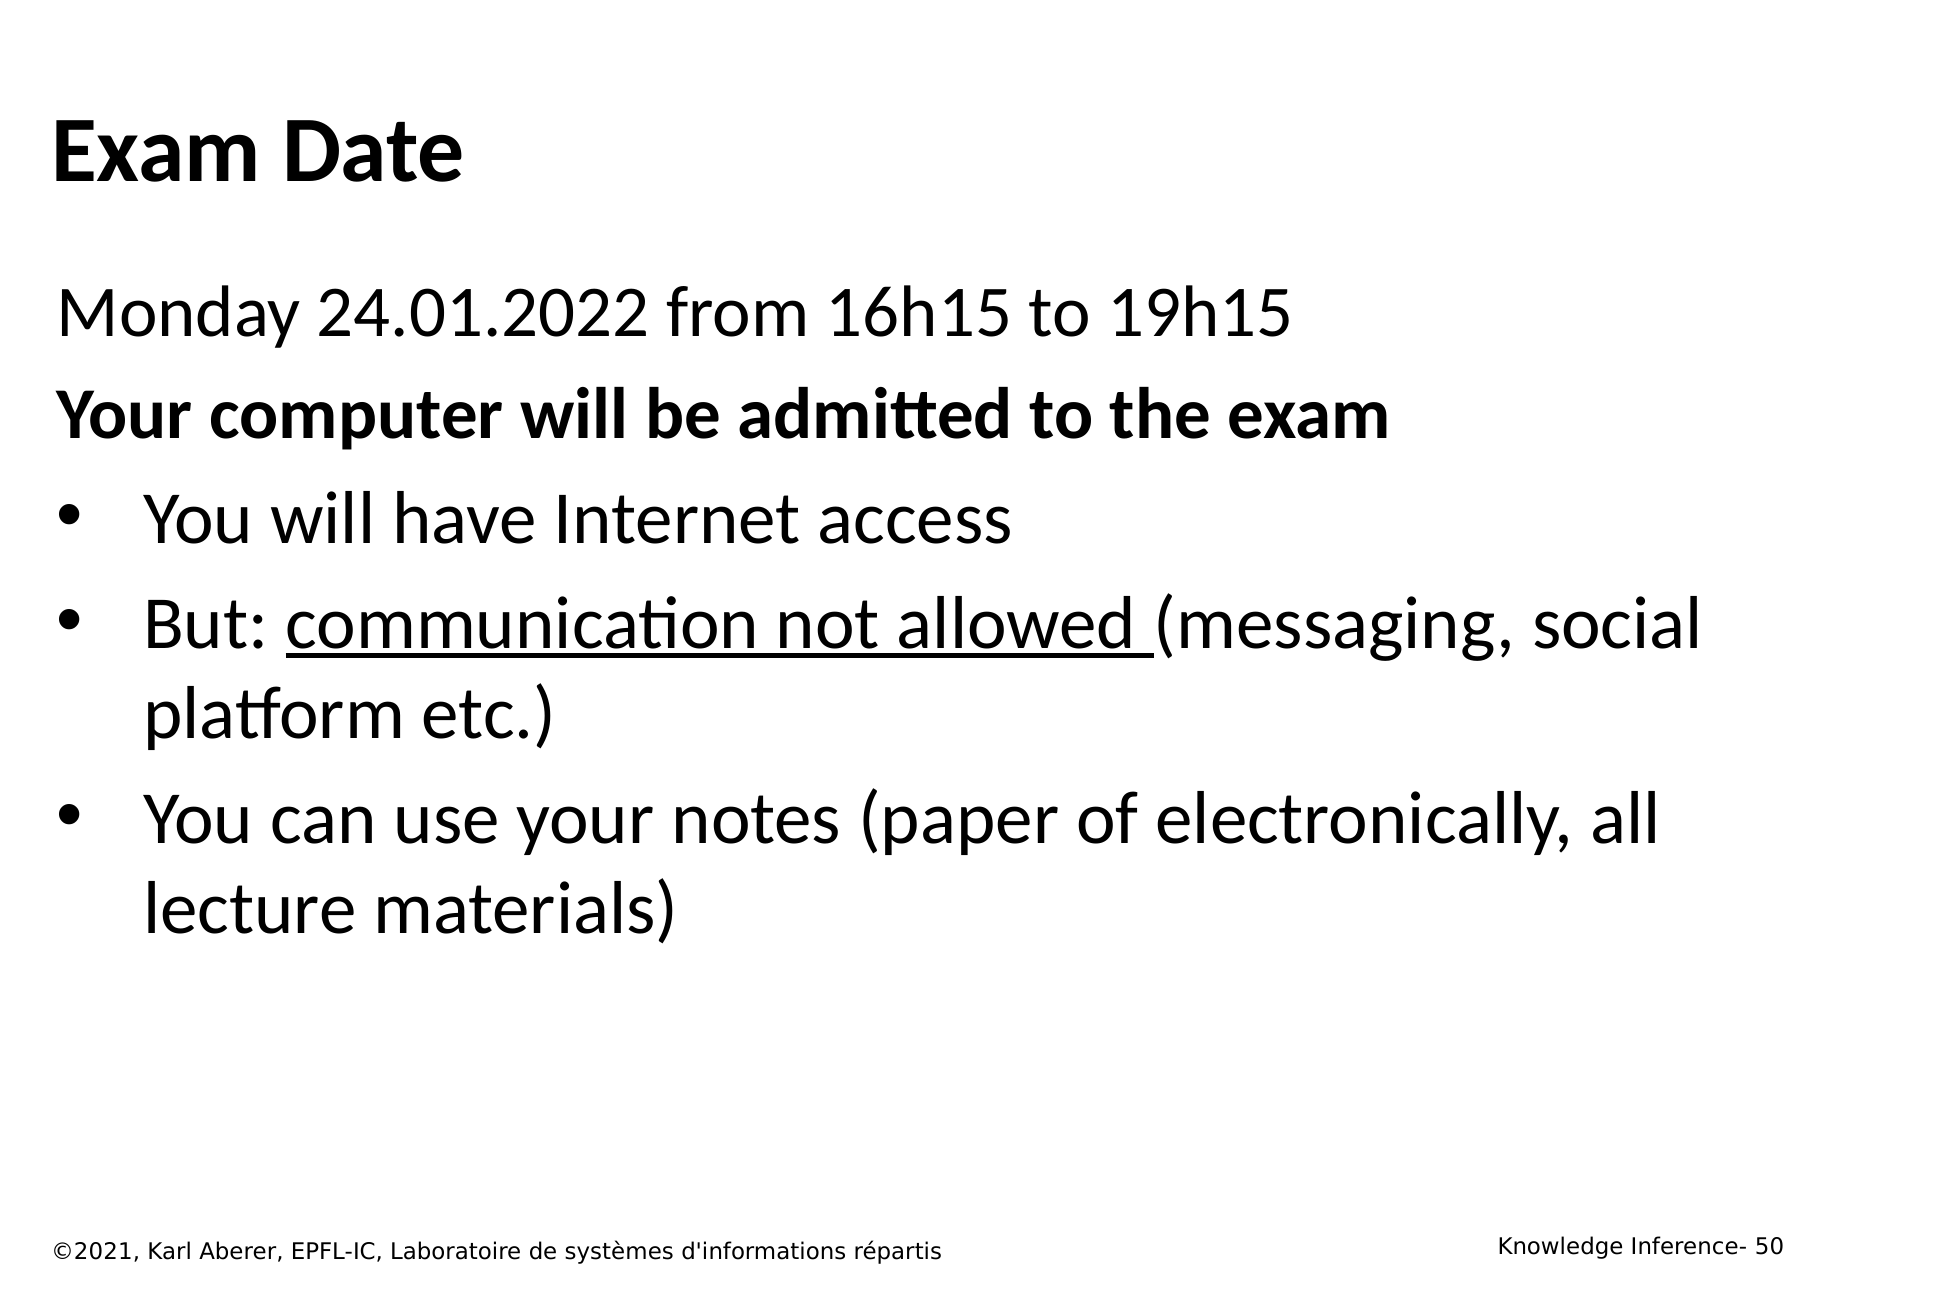

# Exam Date
Monday 24.01.2022 from 16h15 to 19h15
Your computer will be admitted to the exam
You will have Internet access
But: communication not allowed (messaging, social platform etc.)
You can use your notes (paper of electronically, all lecture materials)

©2021, Karl Aberer, EPFL-IC, Laboratoire de systèmes d'informations répartis